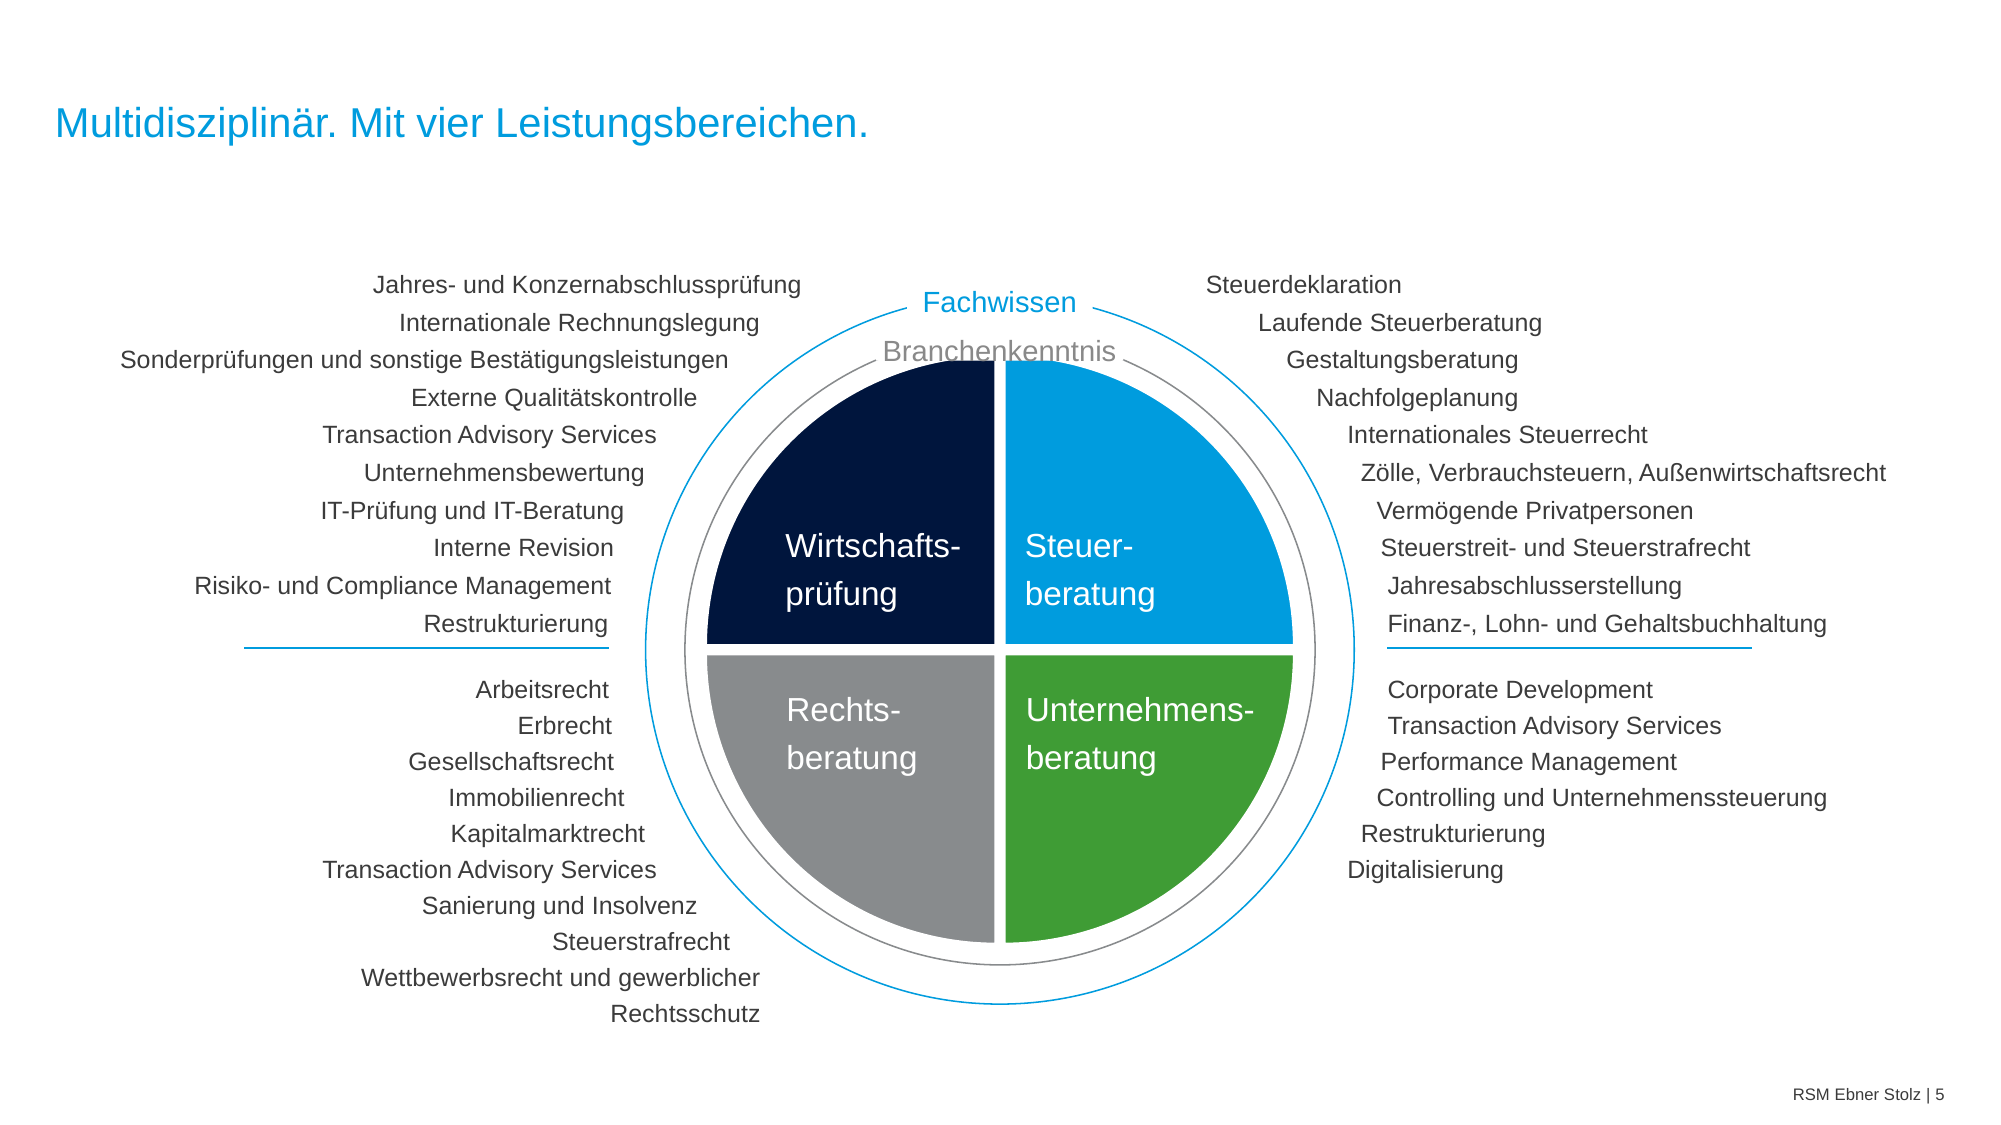

# Multidisziplinär. Mit vier Leistungsbereichen.
Jahres- und Konzernabschlussprüfung

Steuerdeklaration
Fachwissen

Branchenkenntnis

Internationale Rechnungslegung

Laufende Steuerberatung
Sonderprüfungen und sonstige Bestätigungsleistungen

Gestaltungsberatung

### Chart

| Category | Verkauf |
|---|---|
| 1. Quartal | 1.0 |
| 2. Quartal | 1.0 |
| 3. Quartal | 1.0 |
| 4. Quartal | 1.0 |
Wirtschafts-
prüfung
Steuer-
beratung
Rechts-
beratung
Unternehmens-
beratung
Externe Qualitätskontrolle

Nachfolgeplanung
Tran­sac­tion Advi­sory Ser­vices
Internationales Steuerrecht
Unternehmensbewertung

Zölle, Verbrauchsteuern, Außenwirtschaftsrecht
IT-Prüfung und IT-Beratung

Vermögende Privatpersonen
Interne Revision

Steuerstreit- und Steuerstrafrecht
Risiko- und Compliance Management
Jahresabschlusserstellung
Restrukturierung

Finanz-, Lohn- und Gehaltsbuchhaltung
Arbeitsrecht

Corporate Development
Erbrecht

Tran­sac­tion Advi­sory Ser­vices
Gesellschaftsrecht
Performance Management
Immobilienrecht

Controlling und Unternehmenssteuerung
Kapitalmarktrecht

Restrukturierung
Tran­sac­tion Advi­sory Ser­vices
Digitalisierung
Sanierung und Insolvenz
Steuerstrafrecht
Wettbewerbsrecht und gewerblicher Rechtsschutz
RSM Ebner Stolz | 5